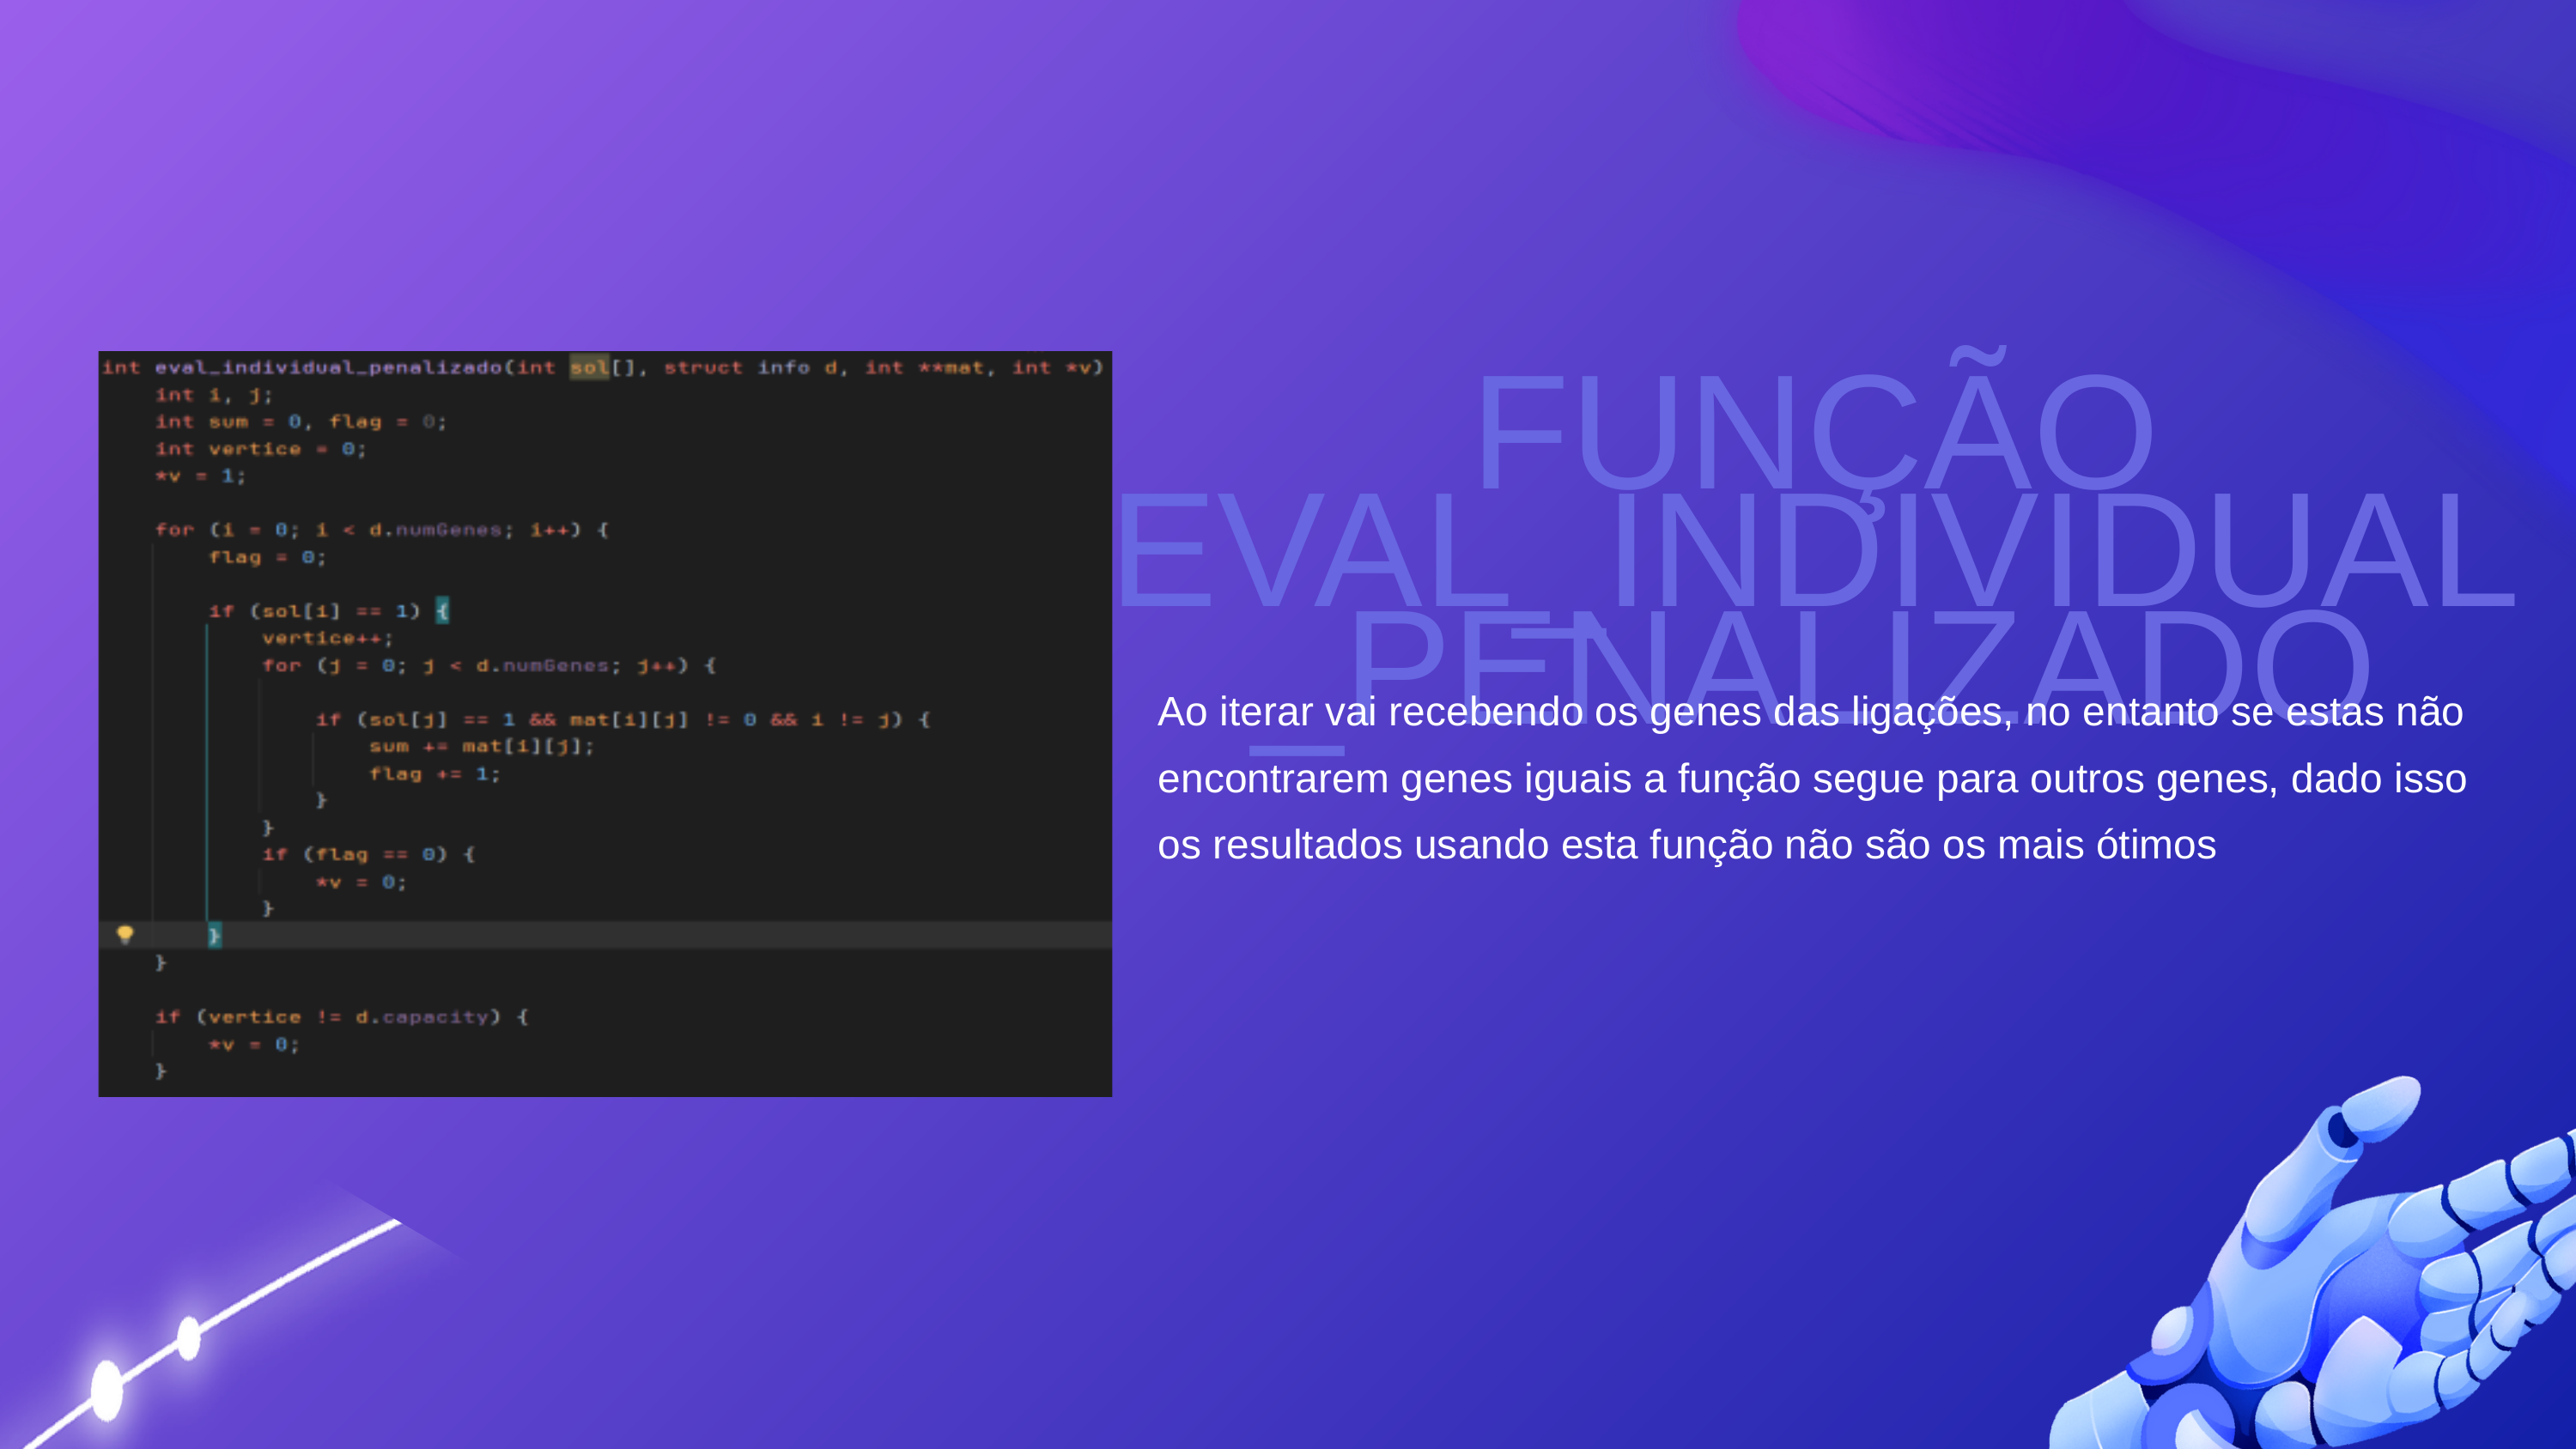

FUNÇÃO EVAL_INDIVIDUAL_PENALIZADO
Ao iterar vai recebendo os genes das ligações, no entanto se estas não encontrarem genes iguais a função segue para outros genes, dado isso os resultados usando esta função não são os mais ótimos